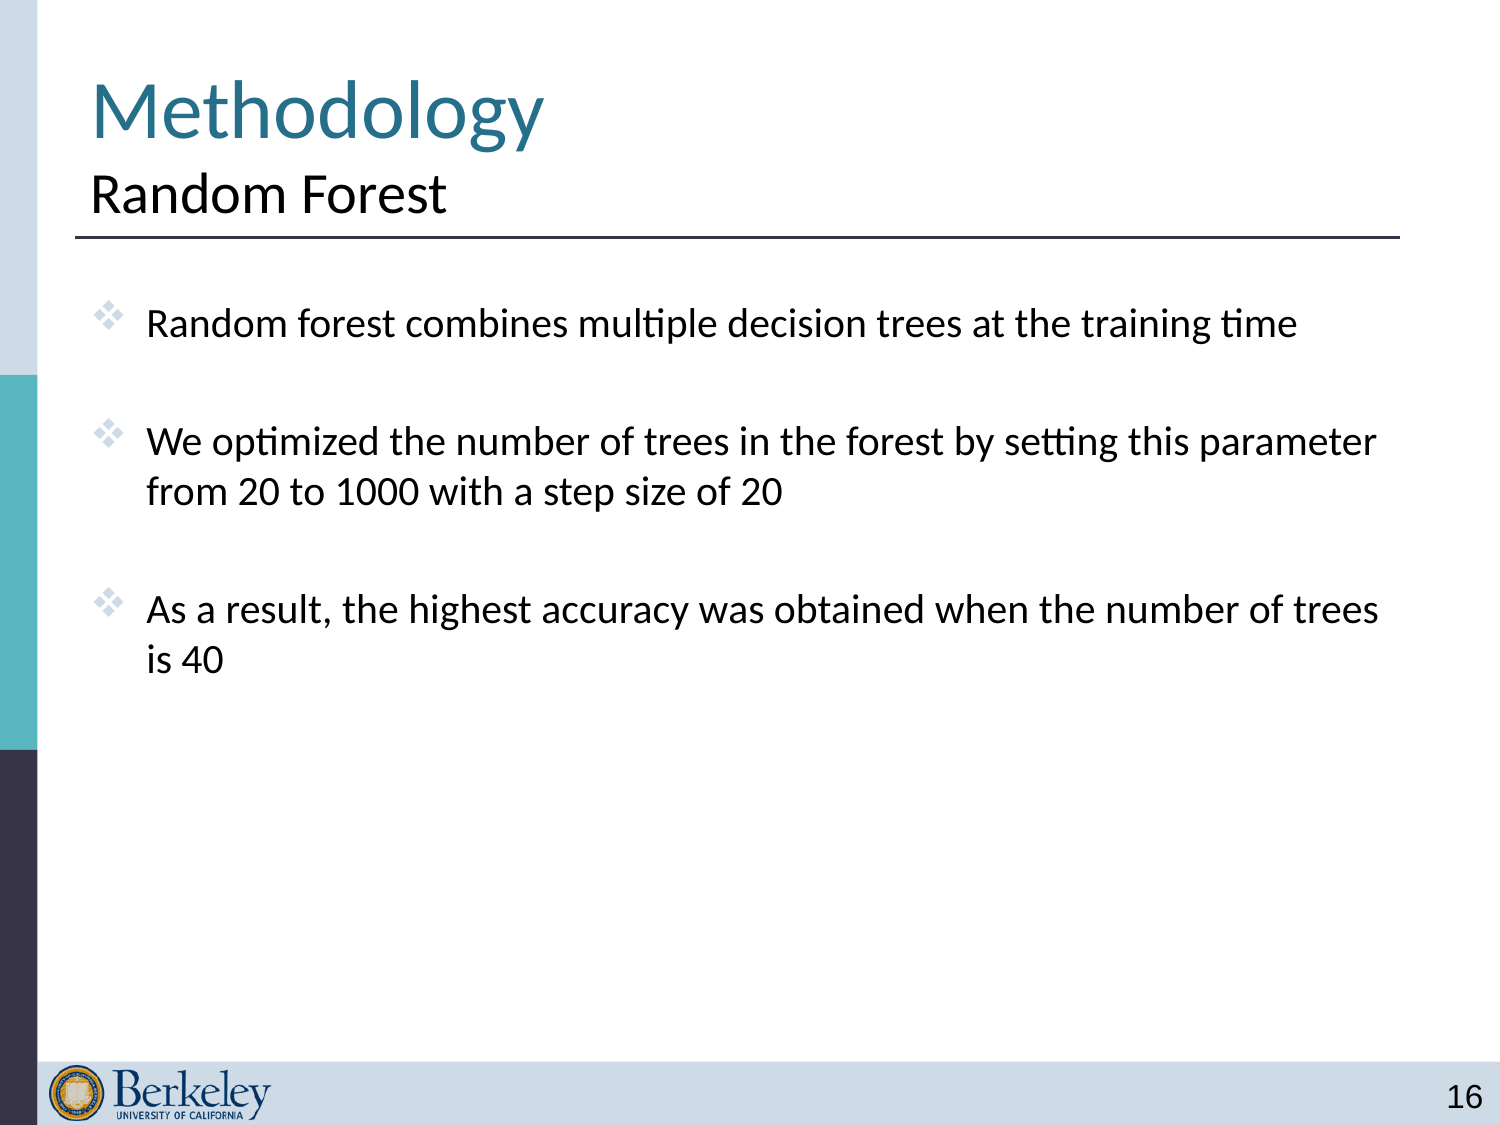

# Methodology Random Forest
Random forest combines multiple decision trees at the training time

We optimized the number of trees in the forest by setting this parameter from 20 to 1000 with a step size of 20

As a result, the highest accuracy was obtained when the number of trees is 40

16